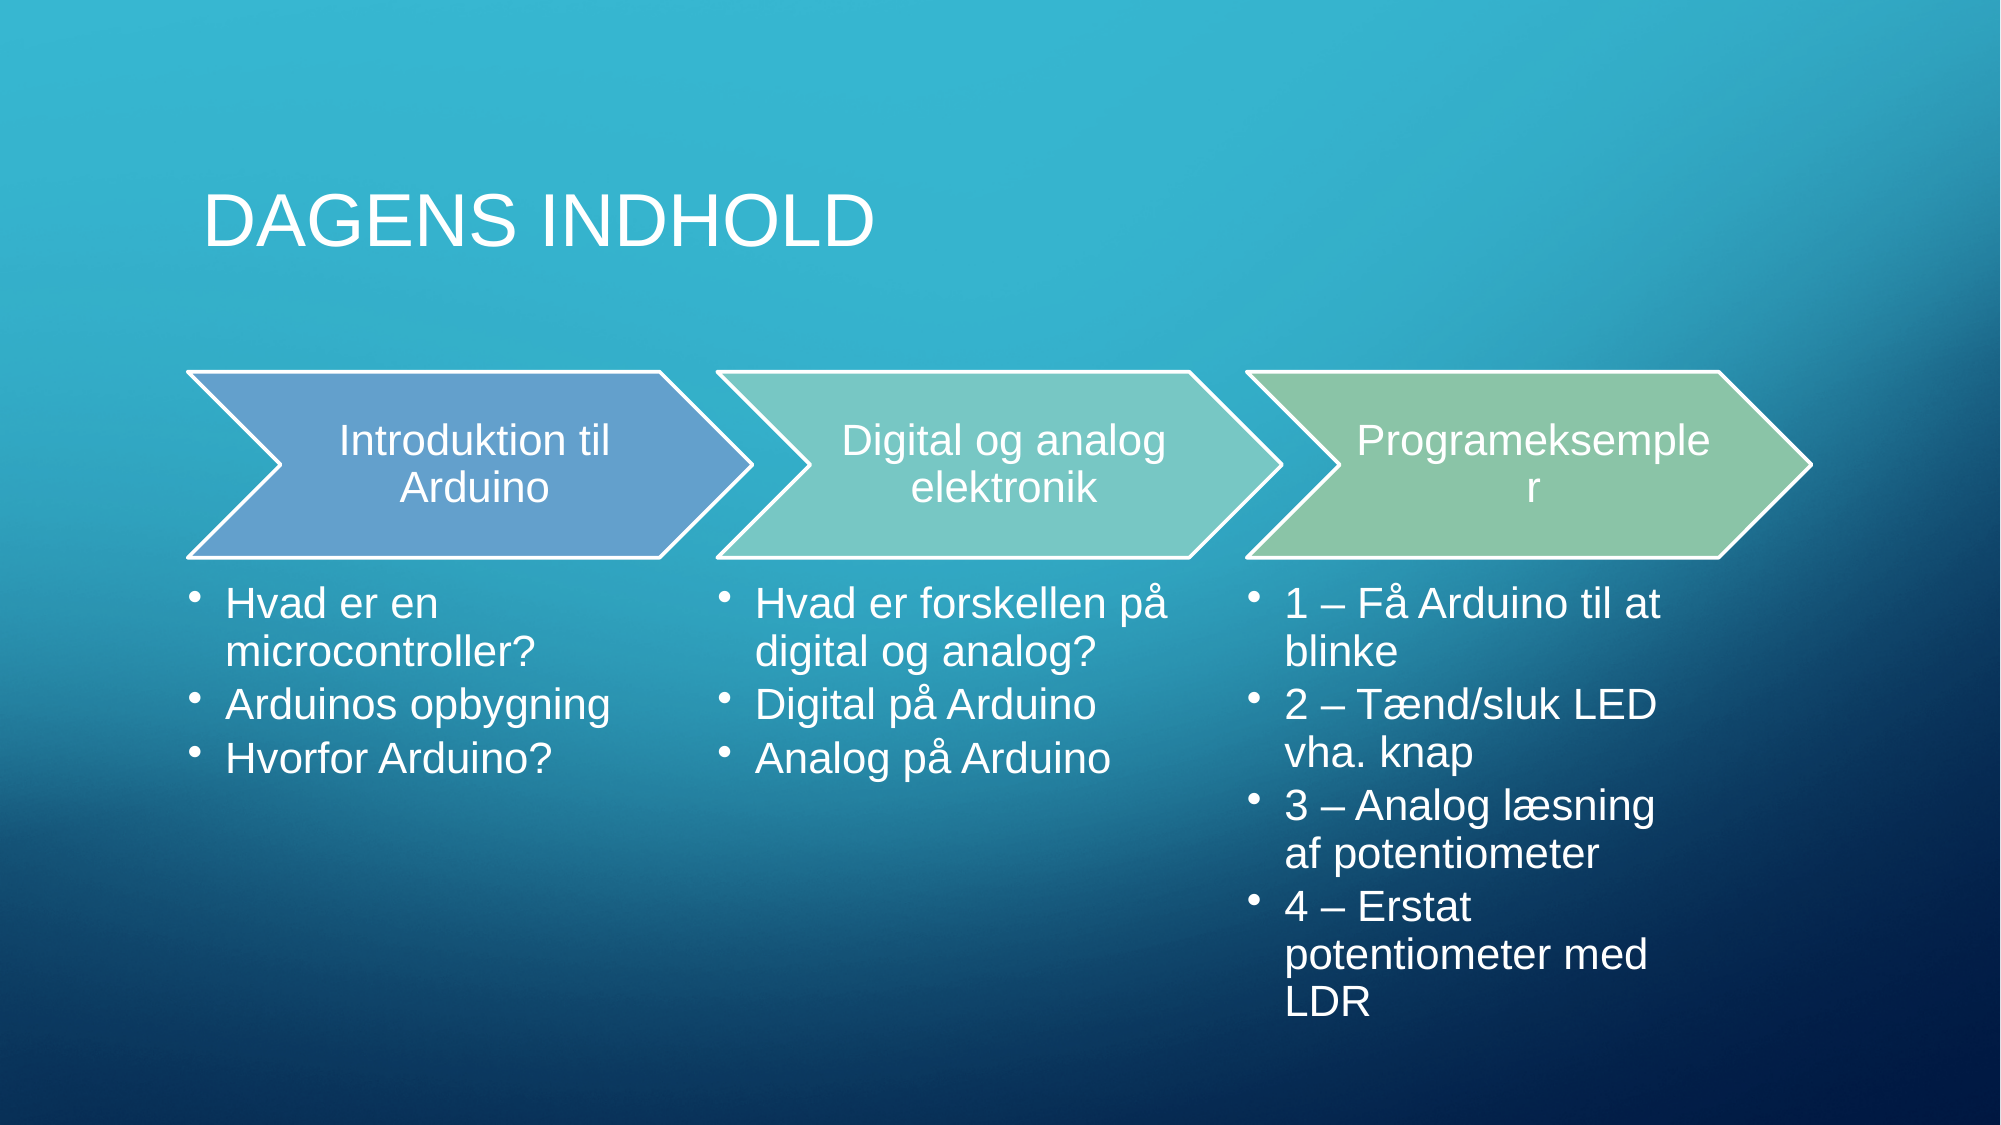

# Dagens Indhold
Introduktion til Arduino
Hvad er en microcontroller?
Arduinos opbygning
Hvorfor Arduino?
Digital og analog elektronik
Hvad er forskellen på digital og analog?
Digital på Arduino
Analog på Arduino
Programeksempler
1 – Få Arduino til at blinke
2 – Tænd/sluk LED vha. knap
3 – Analog læsning af potentiometer
4 – Erstat potentiometer med LDR